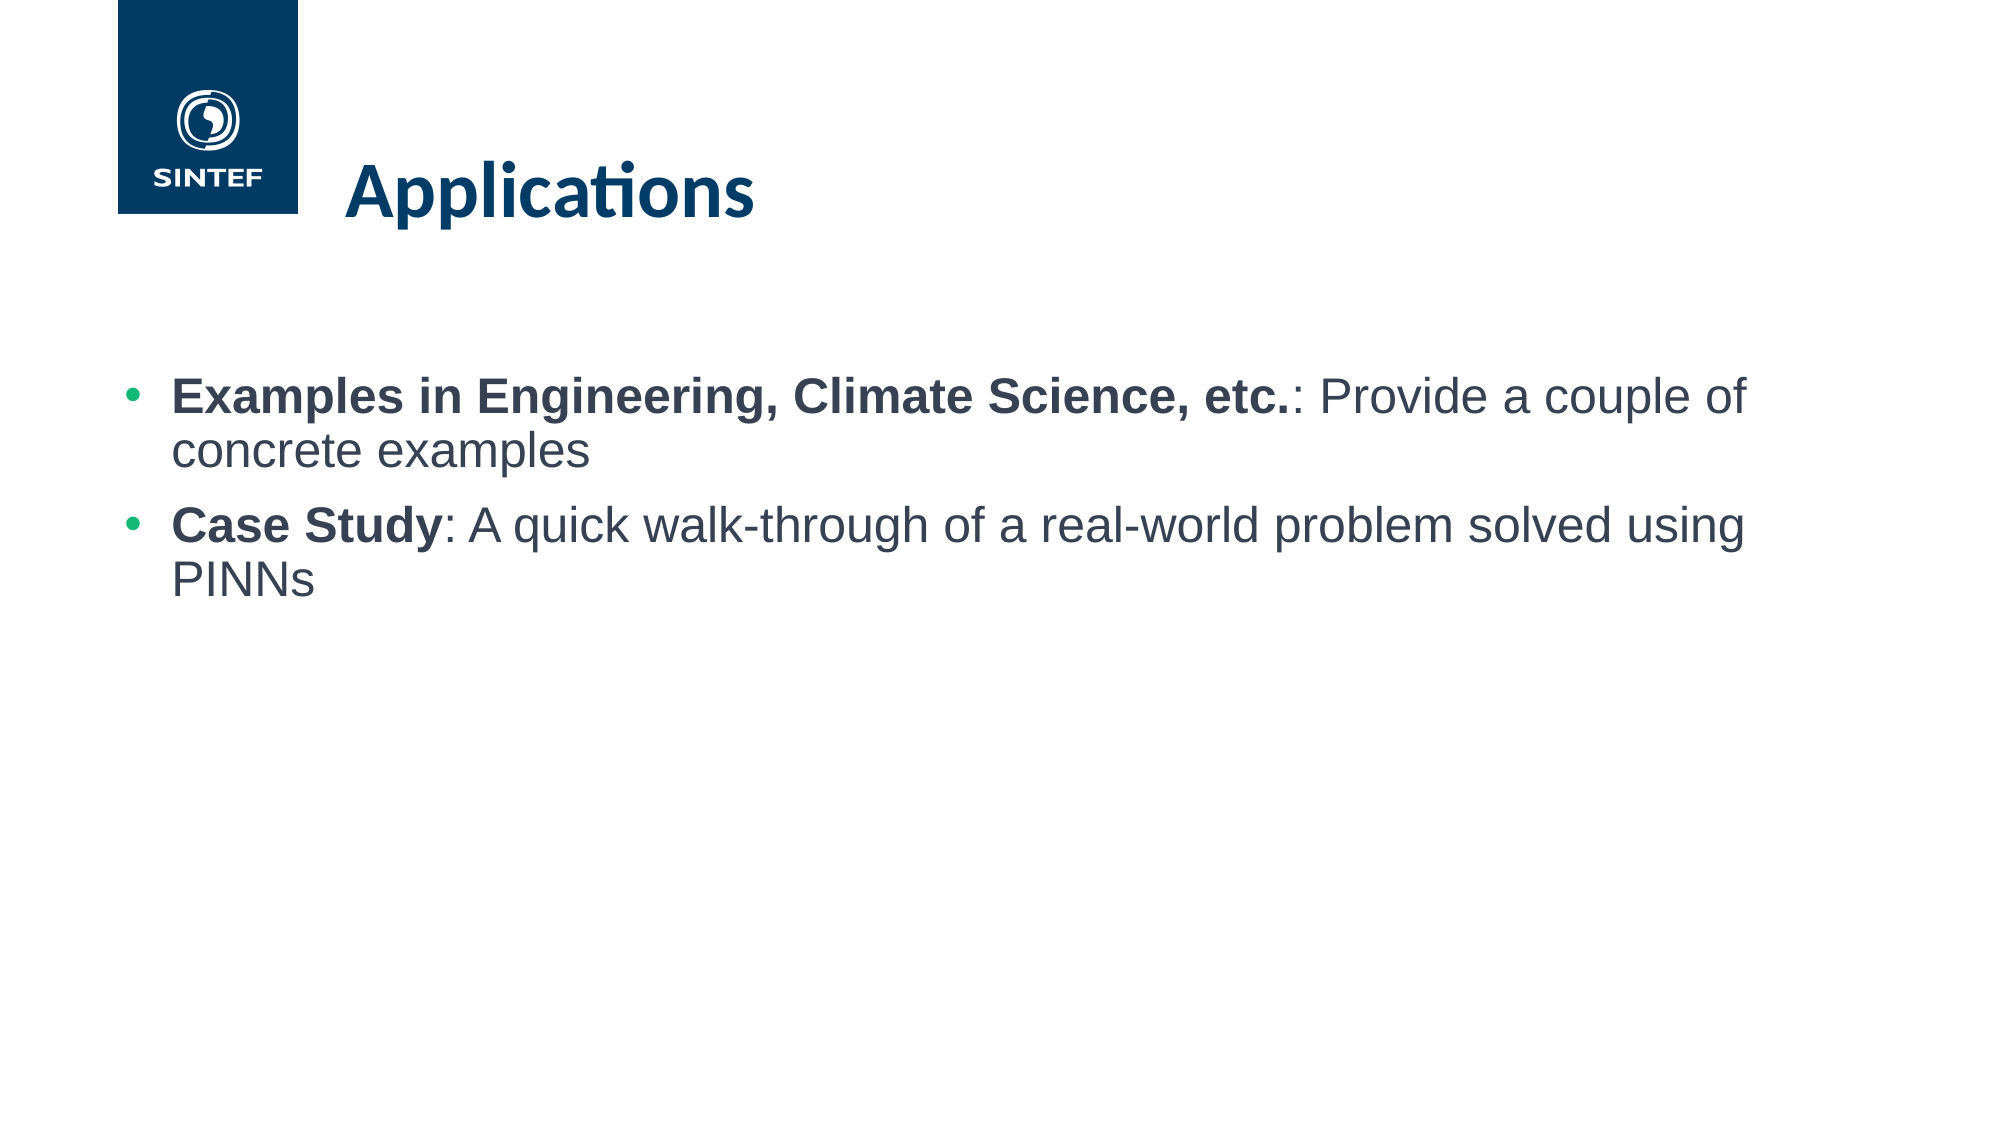

# Applications
Examples in Engineering, Climate Science, etc.: Provide a couple of concrete examples
Case Study: A quick walk-through of a real-world problem solved using PINNs